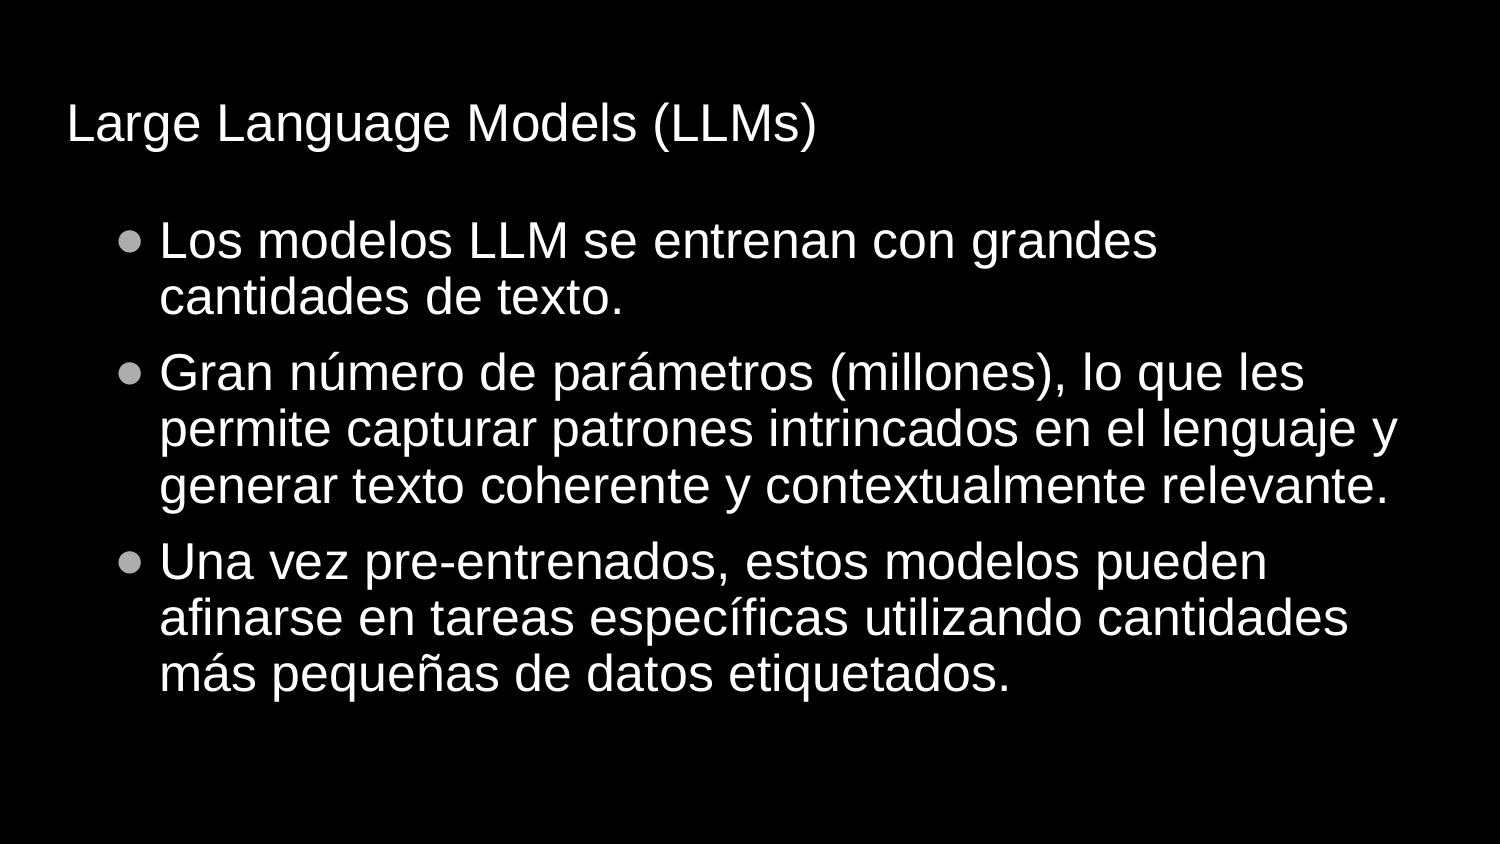

# Large Language Models (LLMs)

Los modelos LLM se entrenan con grandes cantidades de texto.
Gran número de parámetros (millones), lo que les permite capturar patrones intrincados en el lenguaje y generar texto coherente y contextualmente relevante.
Una vez pre-entrenados, estos modelos pueden afinarse en tareas específicas utilizando cantidades más pequeñas de datos etiquetados.